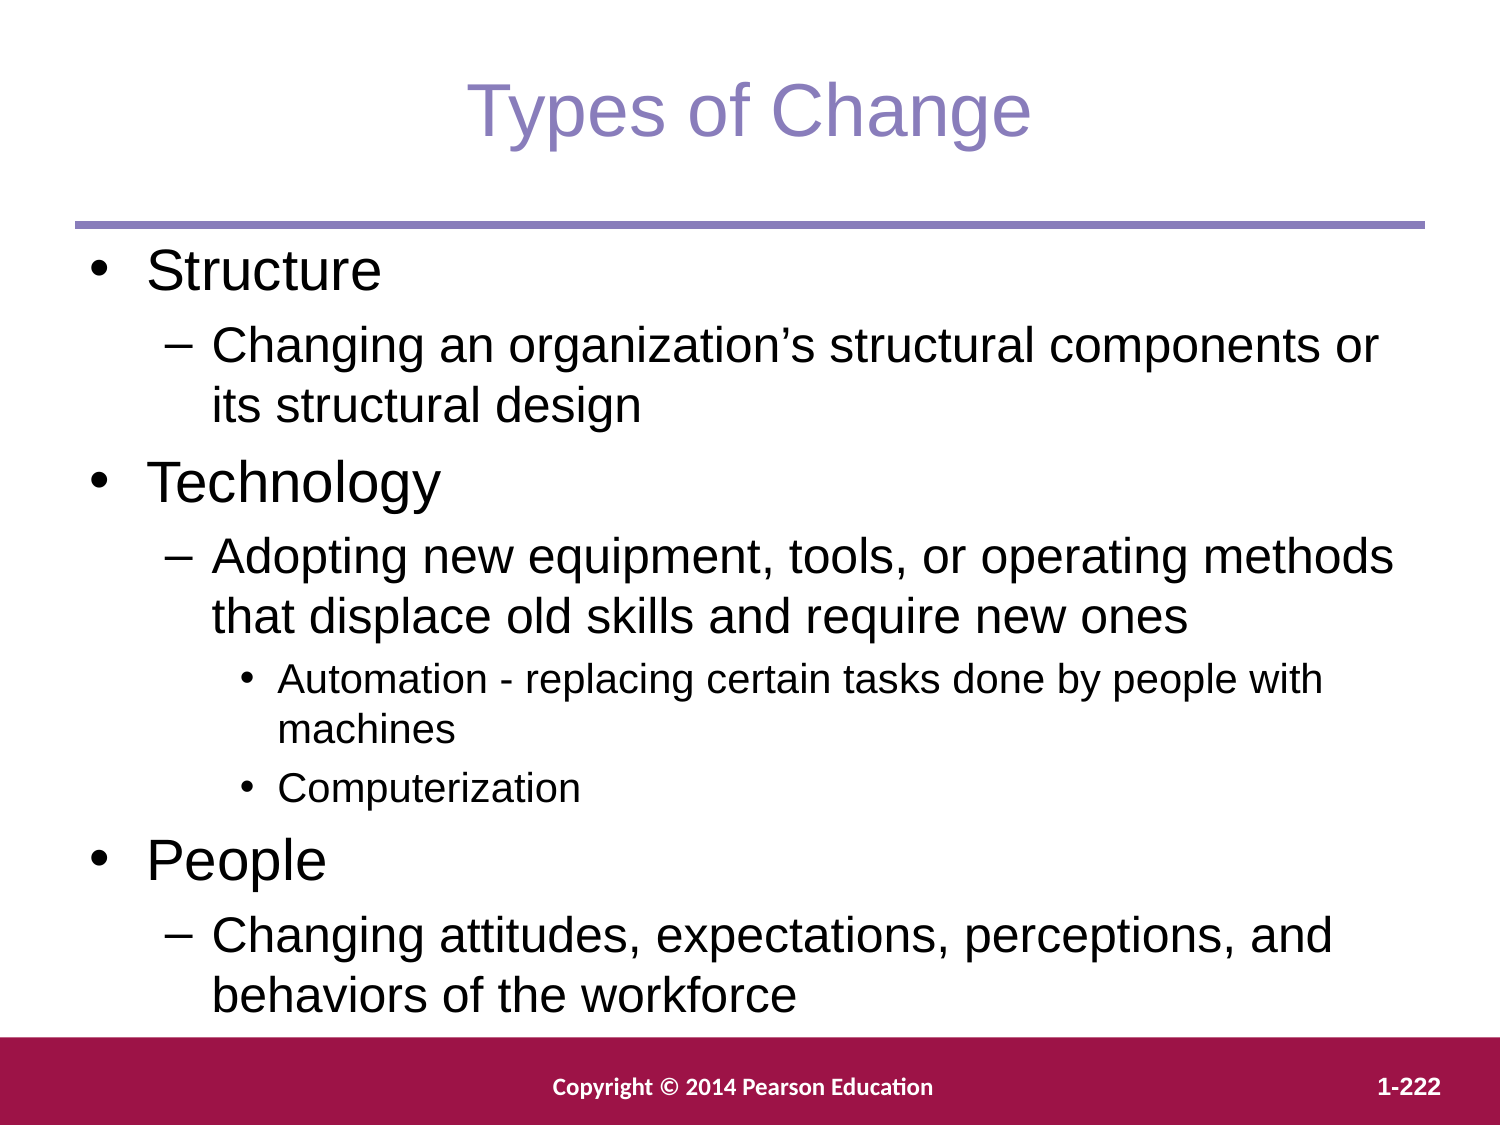

Types of Change
Structure
Changing an organization’s structural components or its structural design
Technology
Adopting new equipment, tools, or operating methods that displace old skills and require new ones
Automation - replacing certain tasks done by people with machines
Computerization
People
Changing attitudes, expectations, perceptions, and behaviors of the workforce